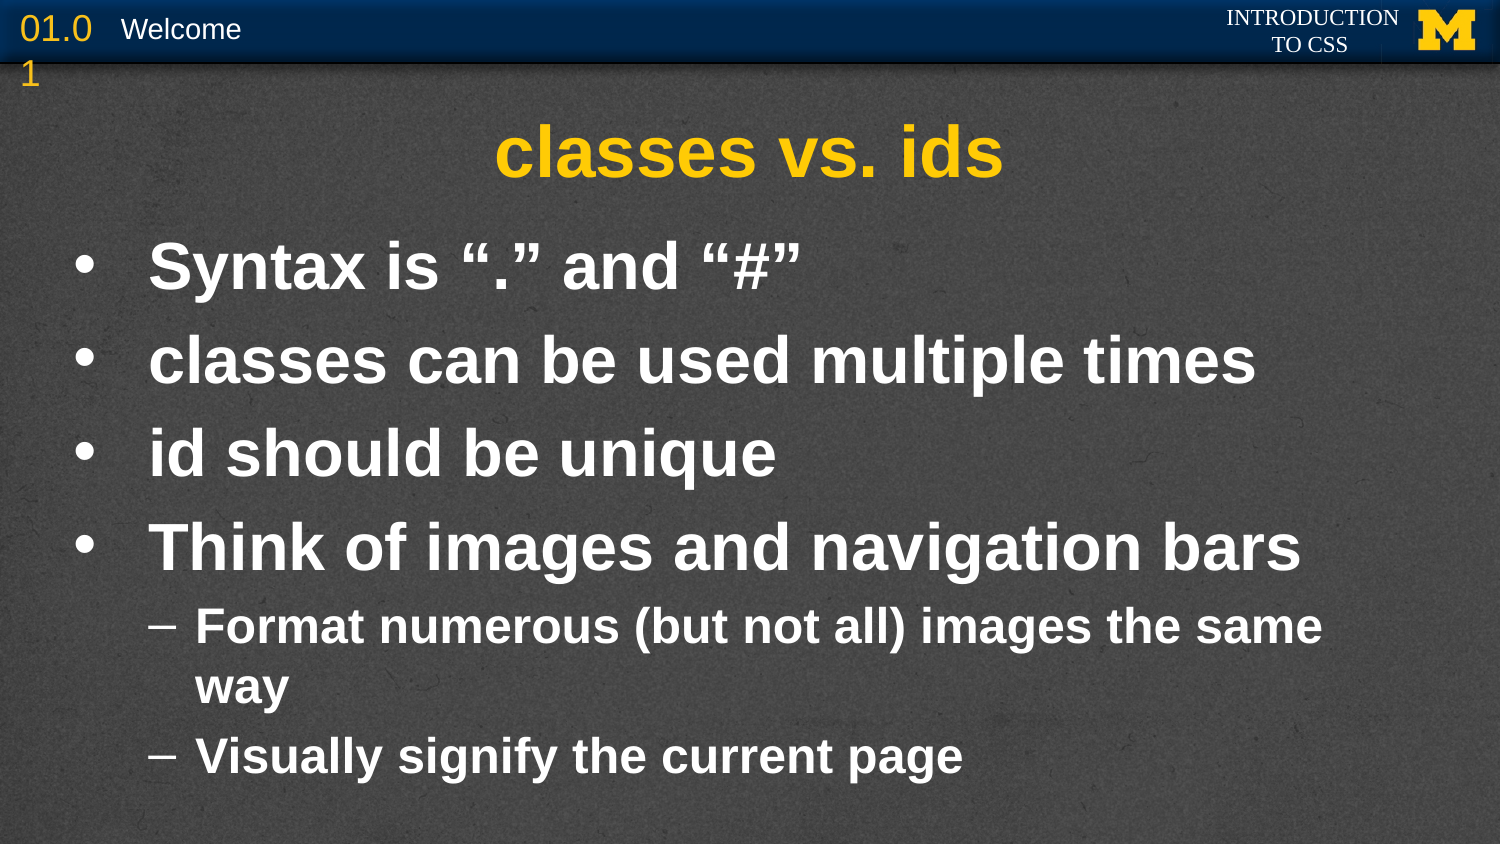

# classes vs. ids
Syntax is “.” and “#”
classes can be used multiple times
id should be unique
Think of images and navigation bars
Format numerous (but not all) images the same way
Visually signify the current page